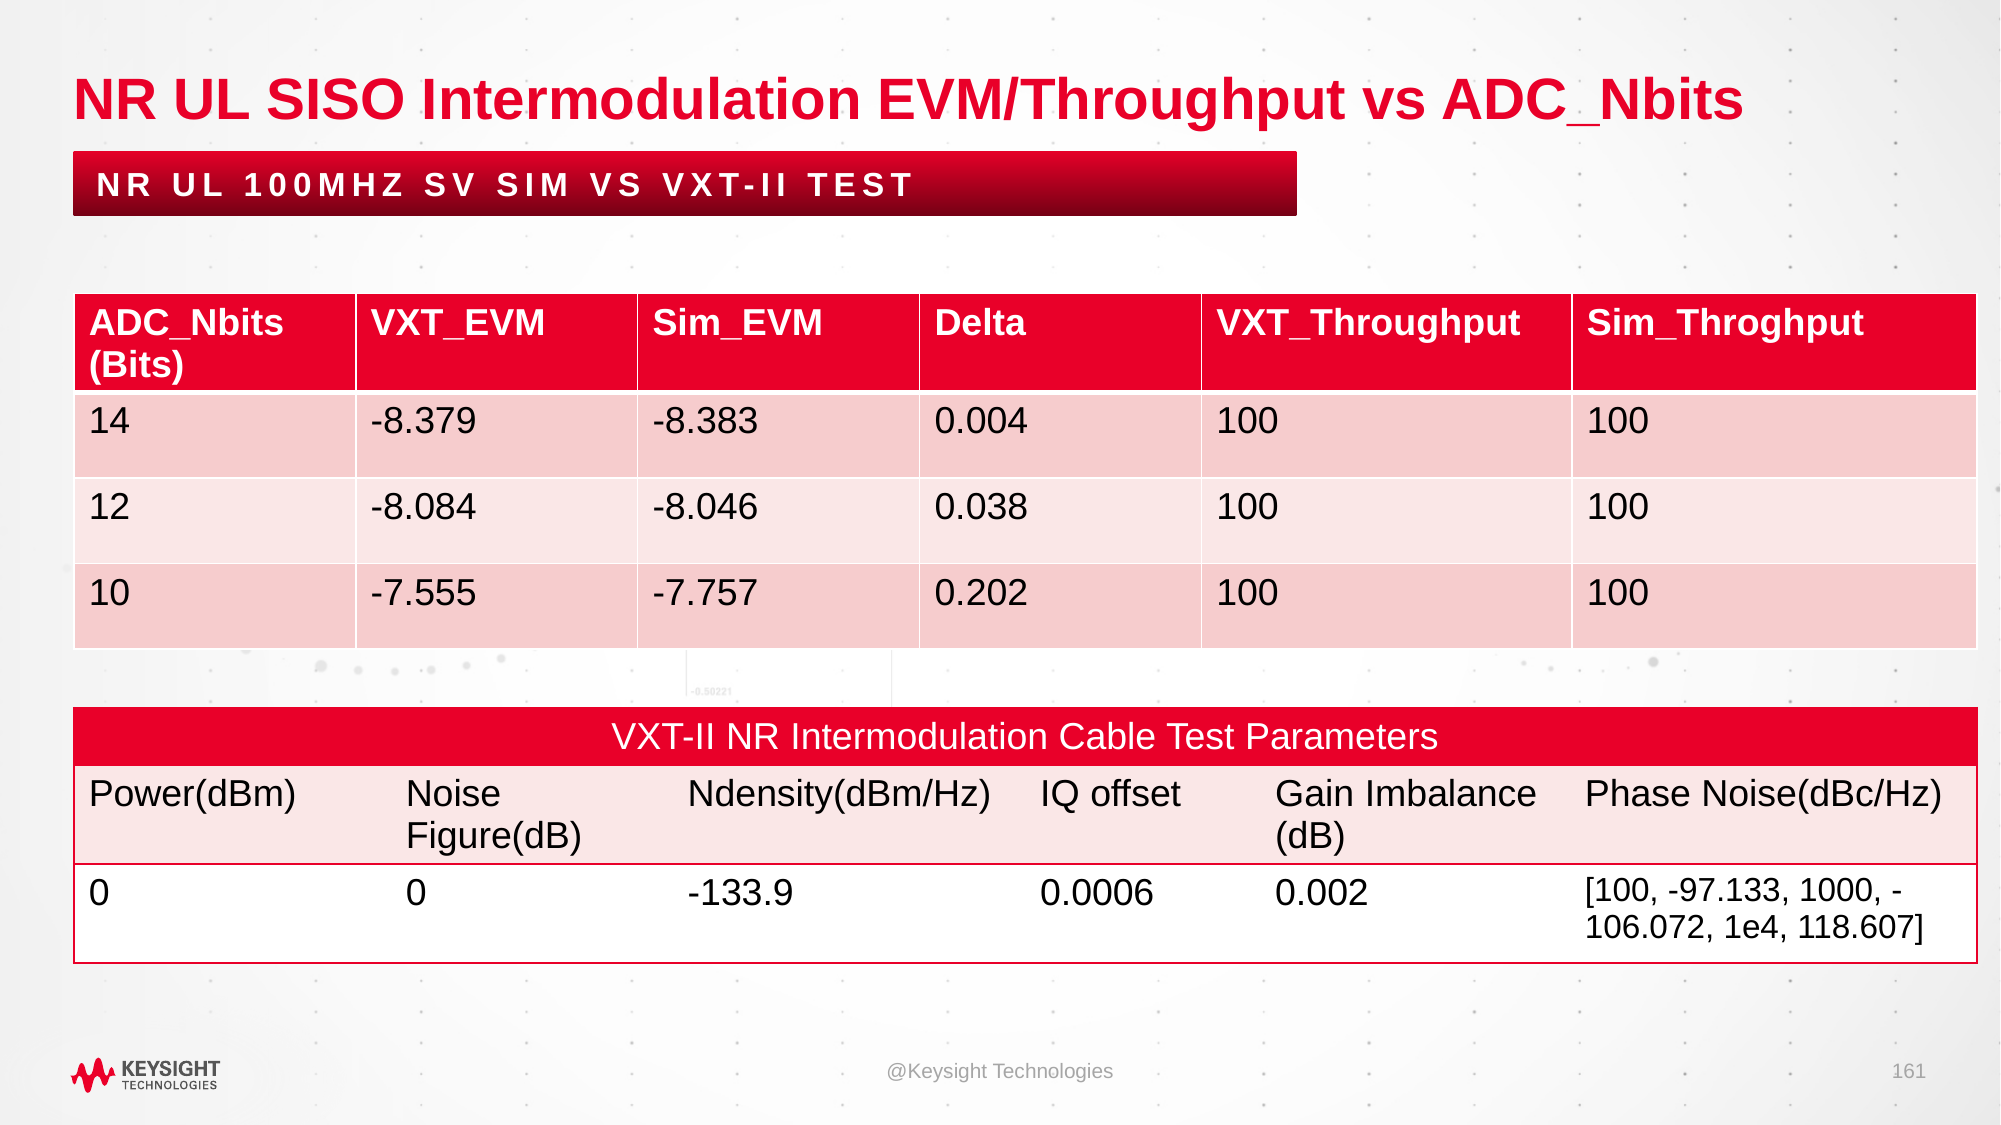

# NR UL SISO Intermodulation EVM/Throughput vs ADC_Nbits
NR UL 100MHz SV Sim vs VXT-II Test
| ADC\_Nbits (Bits) | VXT\_EVM | Sim\_EVM | Delta | VXT\_Throughput | Sim\_Throghput |
| --- | --- | --- | --- | --- | --- |
| 14 | -8.379 | -8.383 | 0.004 | 100 | 100 |
| 12 | -8.084 | -8.046 | 0.038 | 100 | 100 |
| 10 | -7.555 | -7.757 | 0.202 | 100 | 100 |
| VXT-II NR Intermodulation Cable Test Parameters |  |  |  |  |  |
| --- | --- | --- | --- | --- | --- |
| Power(dBm) | Noise Figure(dB) | Ndensity(dBm/Hz) | IQ offset | Gain Imbalance (dB) | Phase Noise(dBc/Hz) |
| 0 | 0 | -133.9 | 0.0006 | 0.002 | [100, -97.133, 1000, -106.072, 1e4, 118.607] |
@Keysight Technologies